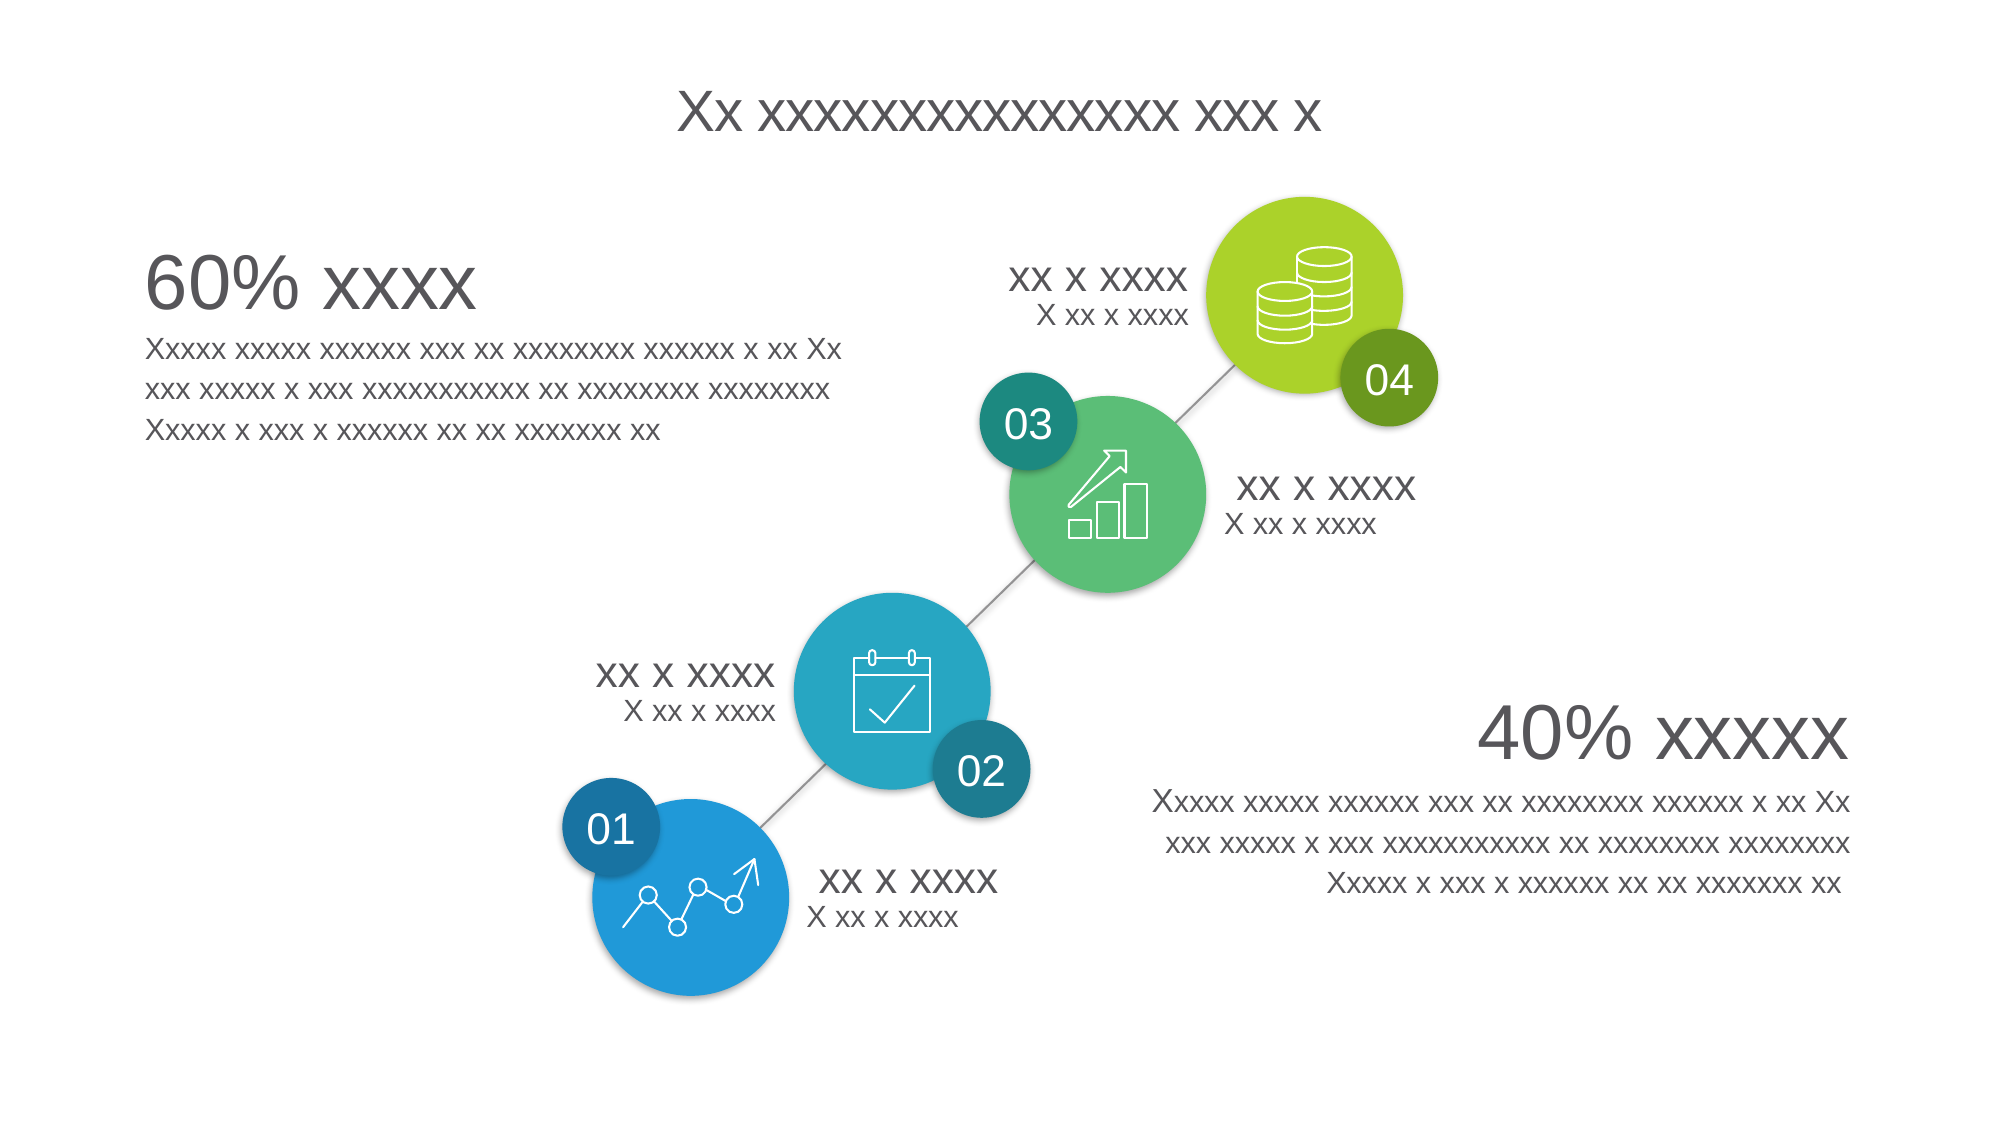

# Xx xxxxxxxxxxxxxxx xxx x

60% xxxx
Xxxxx xxxxx xxxxxx xxx xx xxxxxxxx xxxxxx x xx Xx xxx xxxxx x xxx xxxxxxxxxxx xx xxxxxxxx xxxxxxxx Xxxxx x xxx x xxxxxx xx xx xxxxxxx xx
 xx x xxxx
X xx x xxxx
04
03

 xx x xxxx
X xx x xxxx

 xx x xxxx
X xx x xxxx
40% xxxxx
Xxxxx xxxxx xxxxxx xxx xx xxxxxxxx xxxxxx x xx Xx xxx xxxxx x xxx xxxxxxxxxxx xx xxxxxxxx xxxxxxxx Xxxxx x xxx x xxxxxx xx xx xxxxxxx xx
02
01

 xx x xxxx
X xx x xxxx